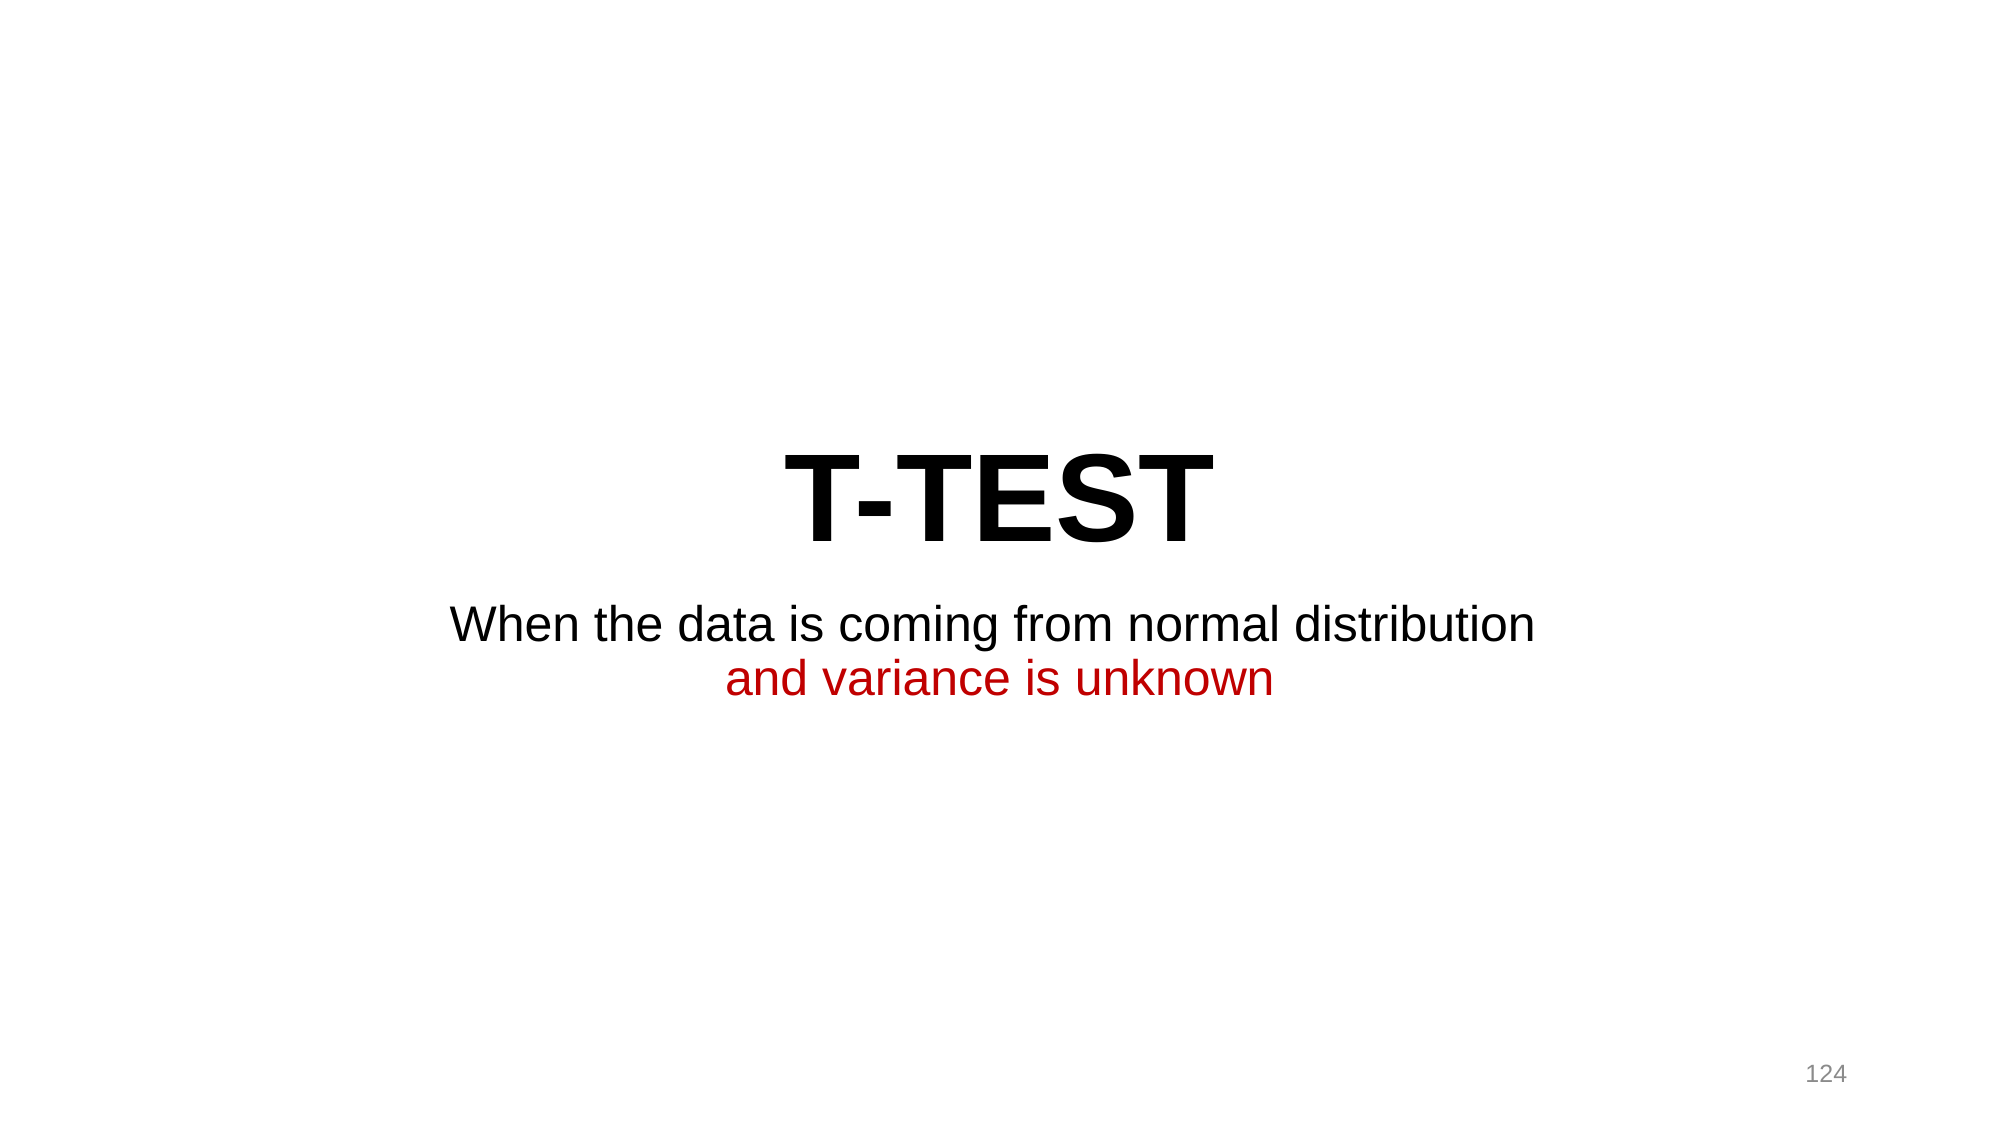

# T-TEST
When the data is coming from normal distribution
and variance is unknown
124